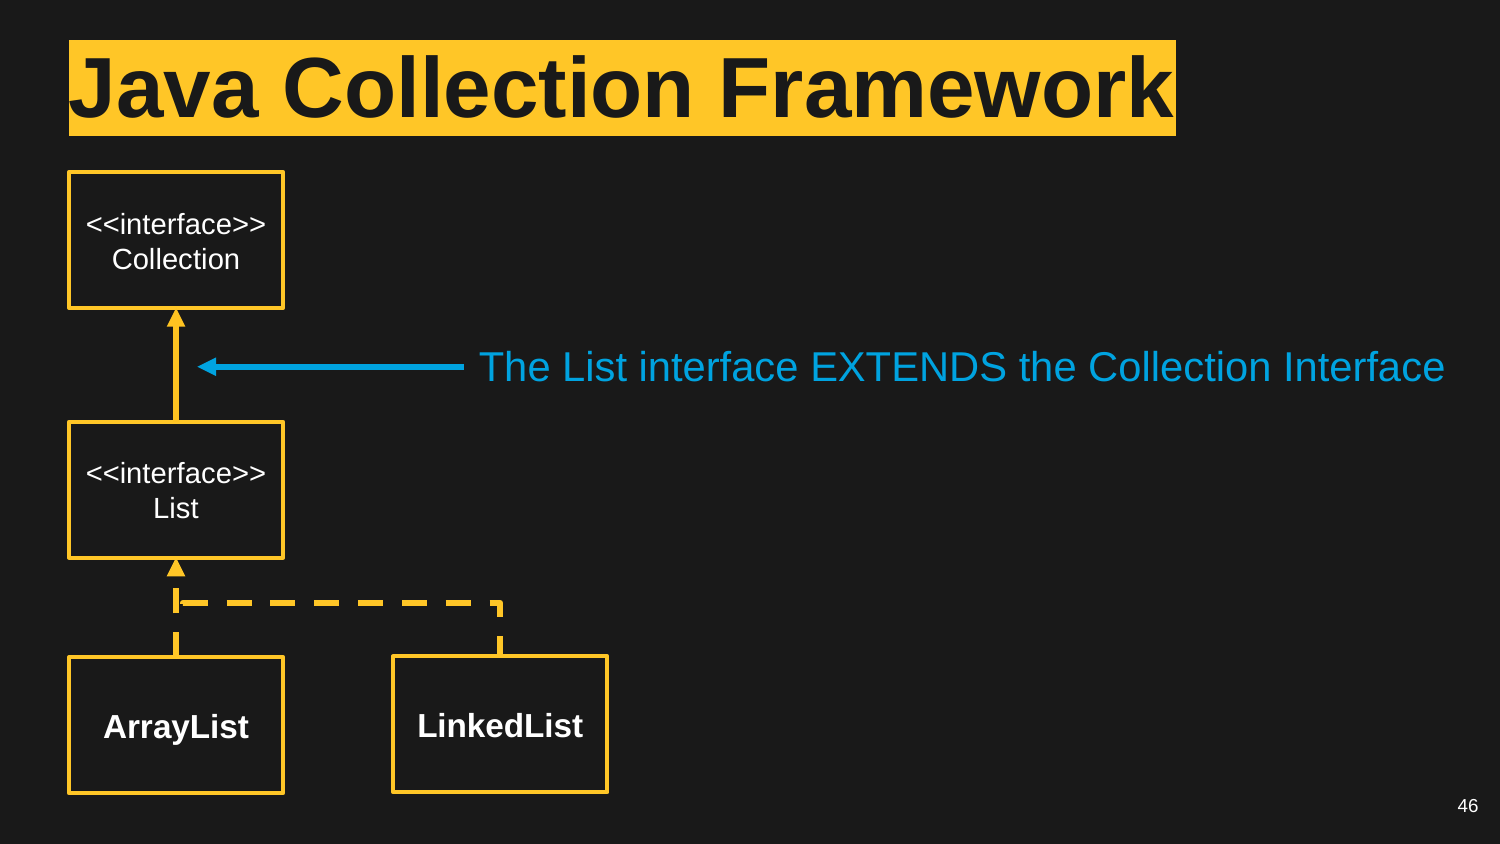

# Java Collection Framework
<<interface>>
Collection

<<interface>>
List
The List interface EXTENDS the Collection Interface
ArrayList
LinkedList
46